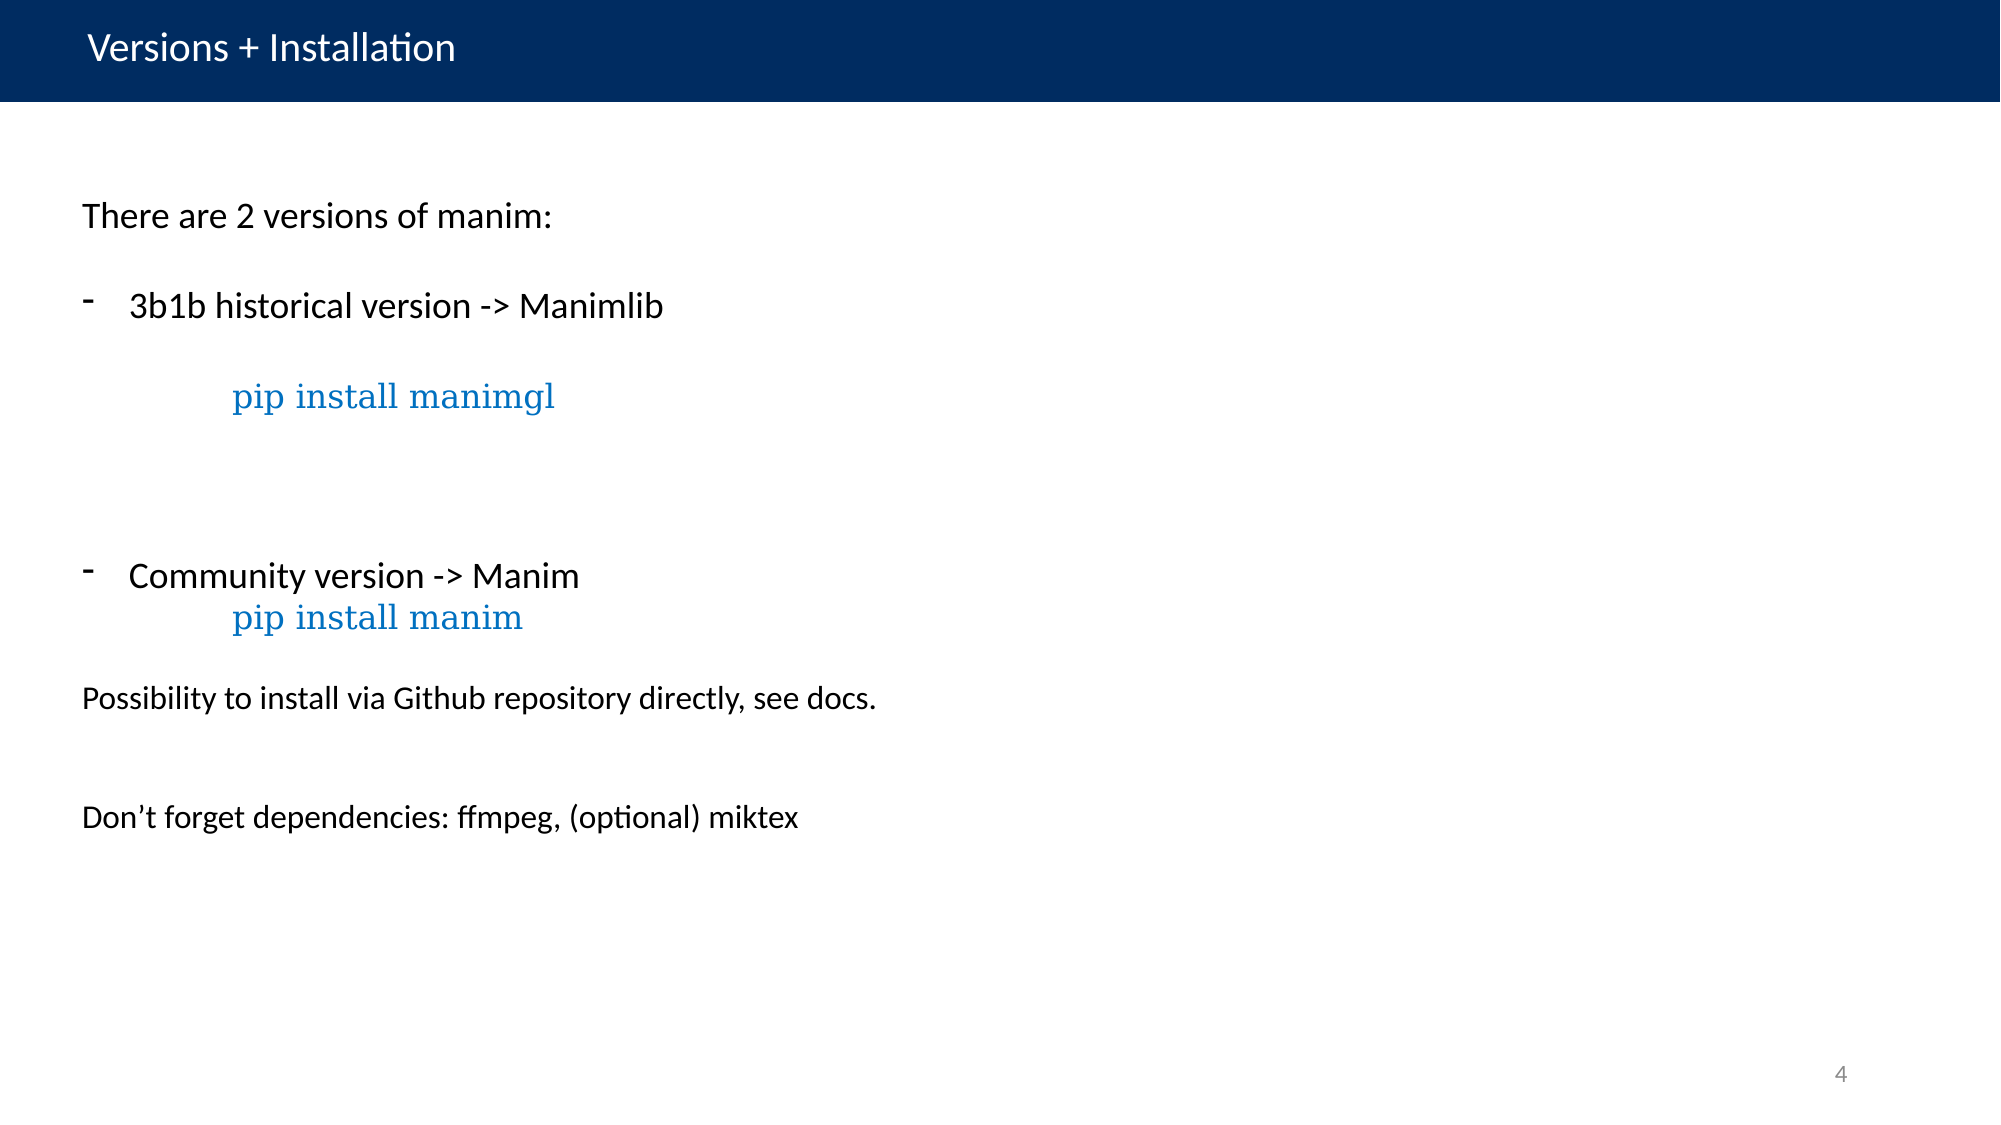

| Versions + Installation |
| --- |
There are 2 versions of manim:

3b1b historical version -> Manimlib

	pip install manimgl

Community version -> Manim
	pip install manim

Possibility to install via Github repository directly, see docs.

Don’t forget dependencies: ffmpeg, (optional) miktex

4